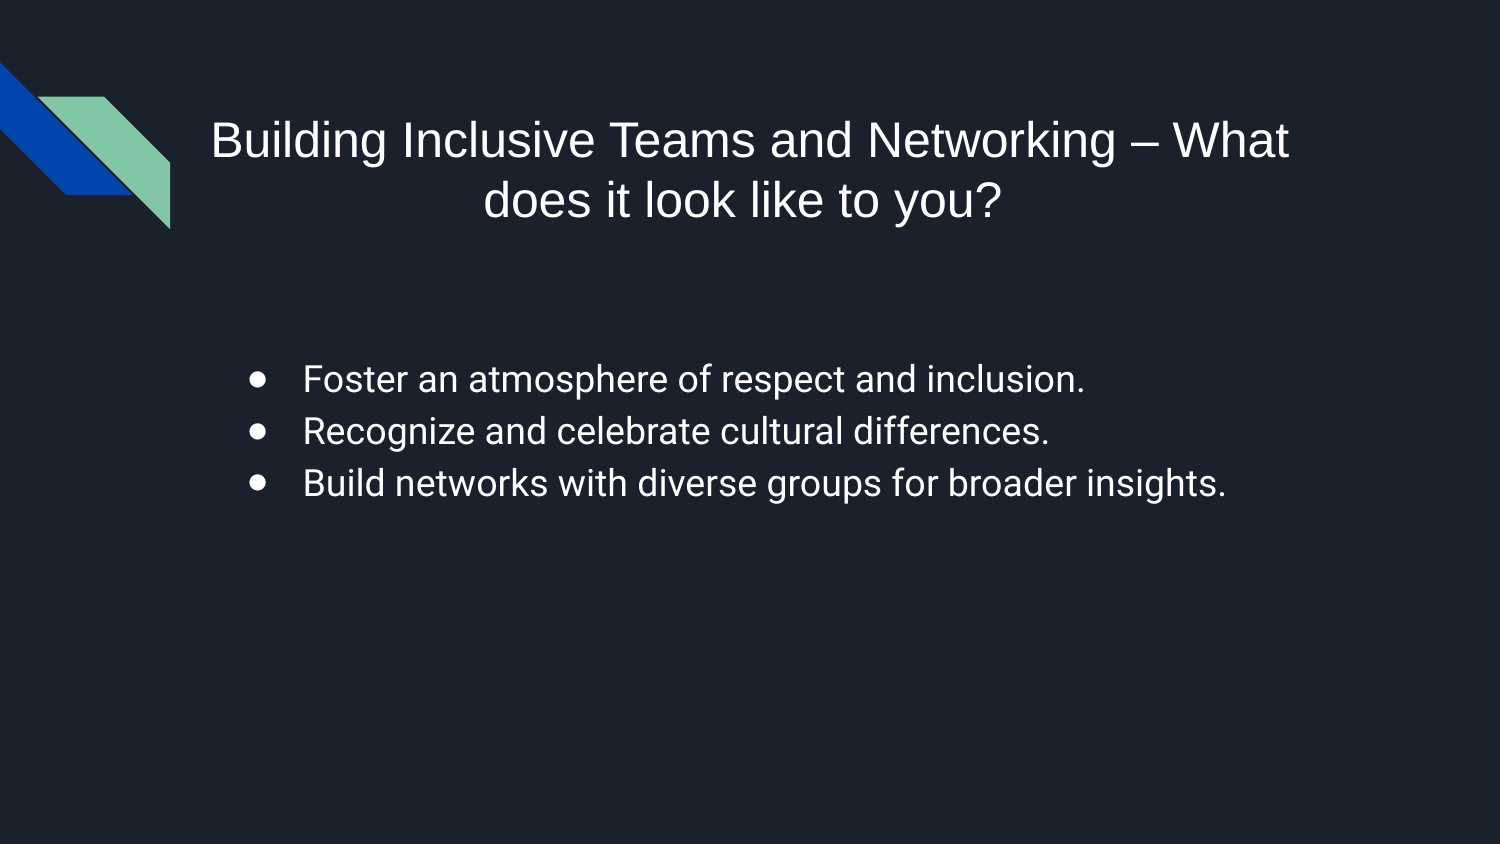

# Building Inclusive Teams and Networking – What does it look like to you?
Foster an atmosphere of respect and inclusion.
Recognize and celebrate cultural differences.
Build networks with diverse groups for broader insights.